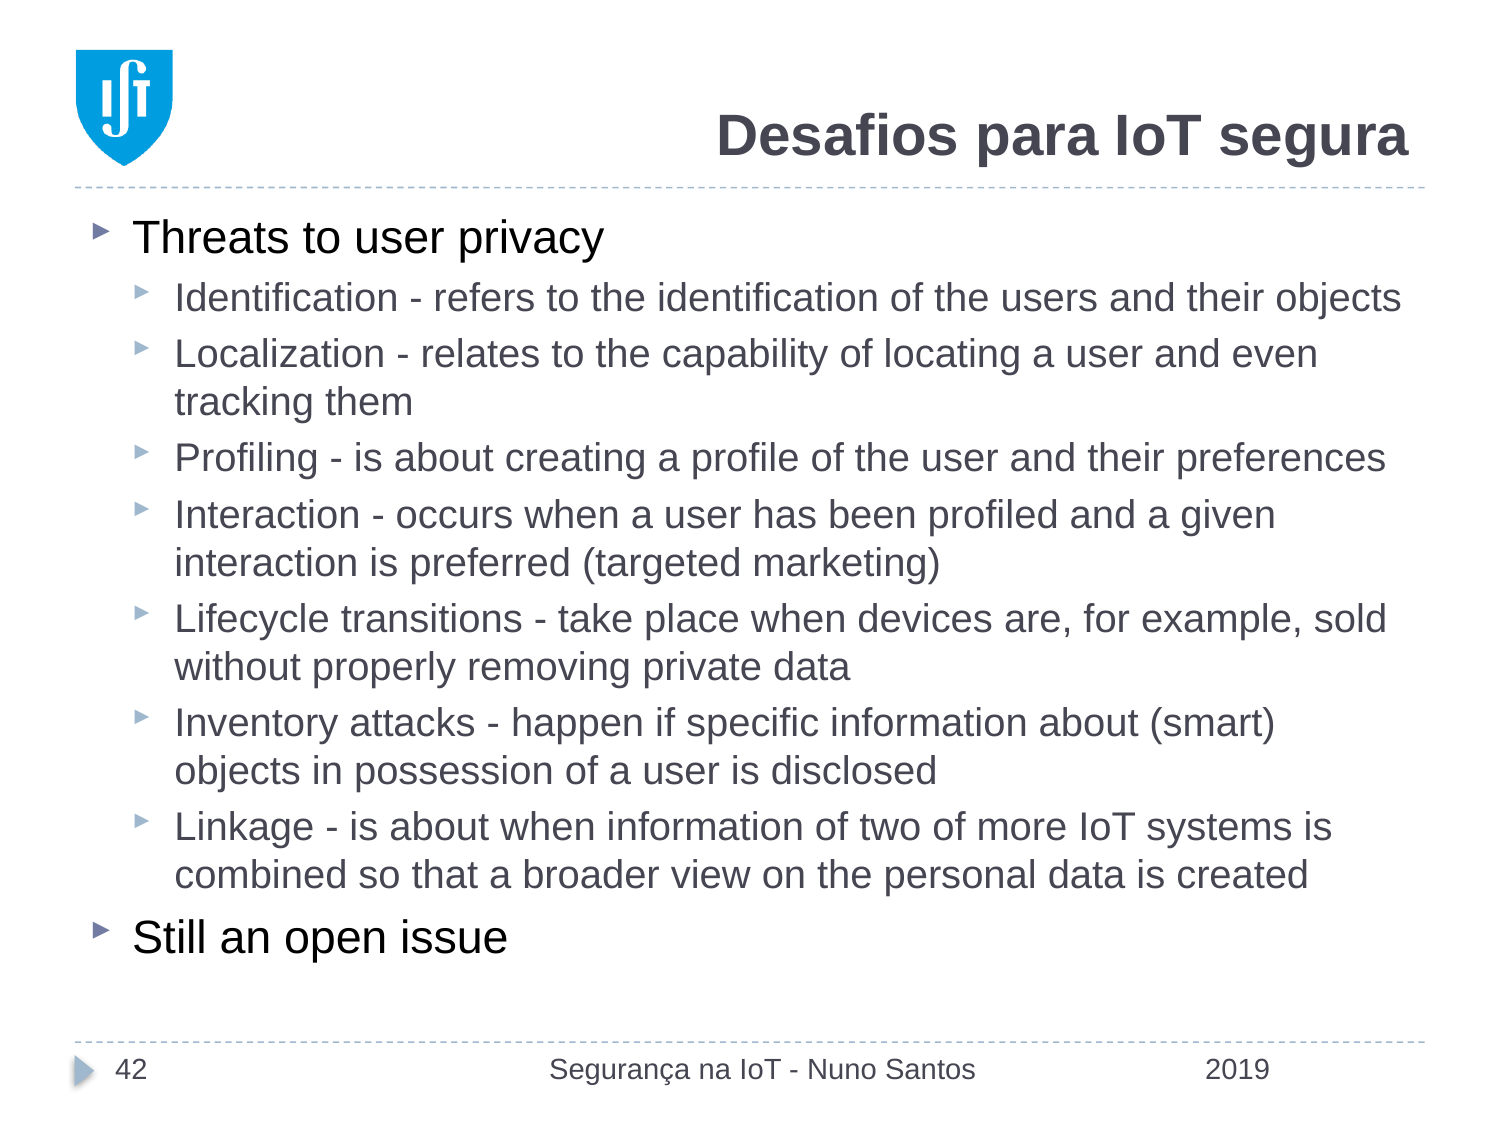

# Desafios para IoT segura
Threats to user privacy
Identification - refers to the identification of the users and their objects
Localization - relates to the capability of locating a user and even tracking them
Profiling - is about creating a profile of the user and their preferences
Interaction - occurs when a user has been profiled and a given interaction is preferred (targeted marketing)
Lifecycle transitions - take place when devices are, for example, sold without properly removing private data
Inventory attacks - happen if specific information about (smart) objects in possession of a user is disclosed
Linkage - is about when information of two of more IoT systems is combined so that a broader view on the personal data is created
Still an open issue

42
Segurança na IoT - Nuno Santos
2019